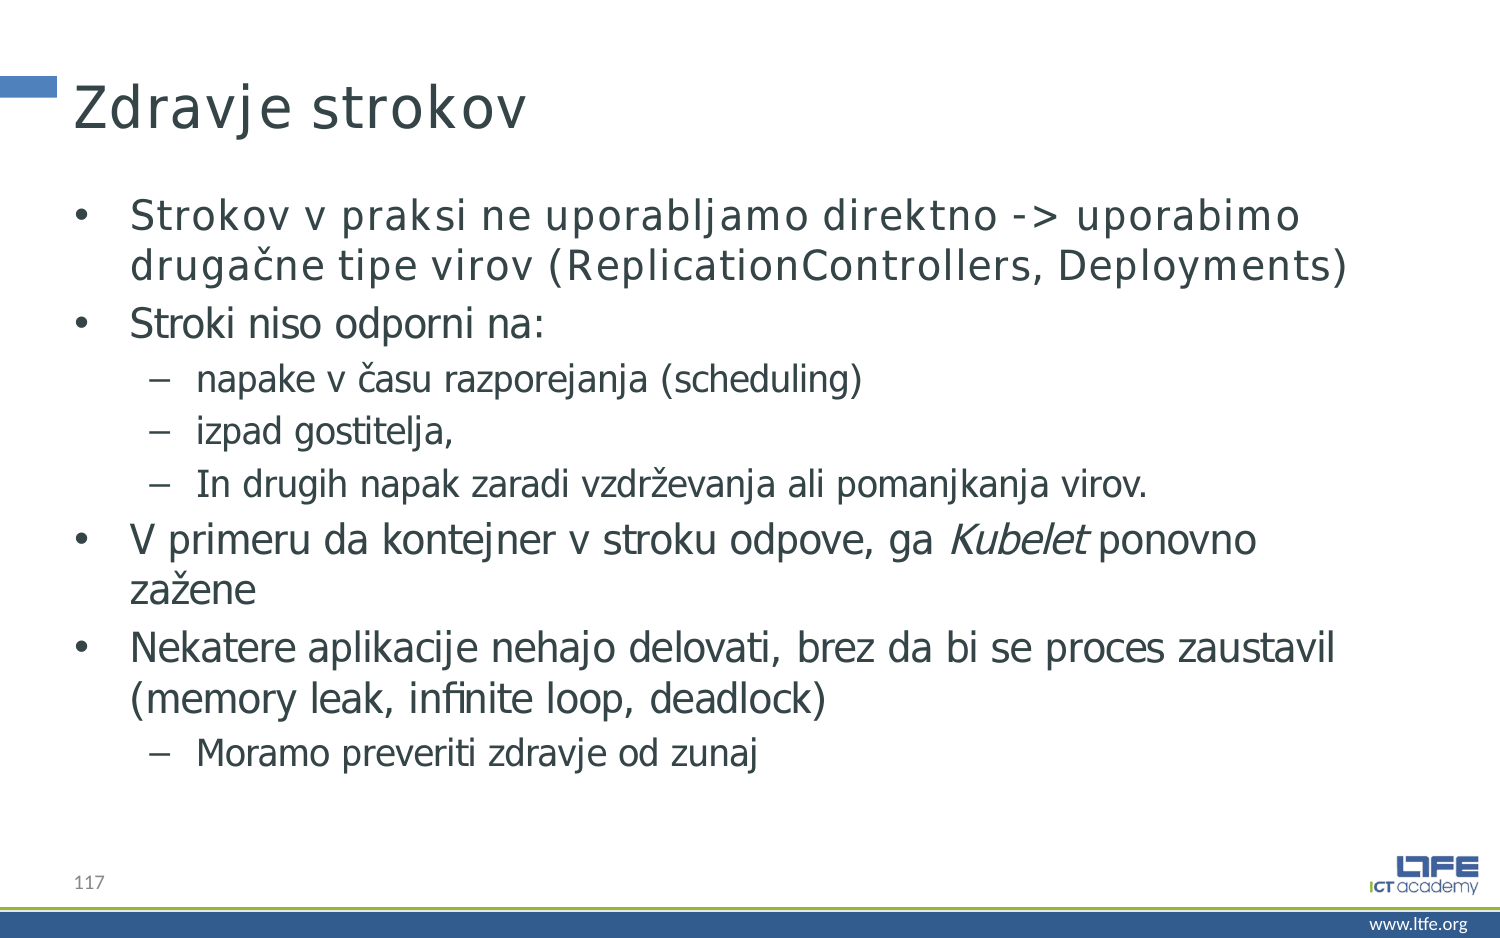

# Zdravje strokov
Strokov v praksi ne uporabljamo direktno -> uporabimo drugačne tipe virov (ReplicationControllers, Deployments)
Stroki niso odporni na:
napake v času razporejanja (scheduling)
izpad gostitelja,
In drugih napak zaradi vzdrževanja ali pomanjkanja virov.
V primeru da kontejner v stroku odpove, ga Kubelet ponovno zažene
Nekatere aplikacije nehajo delovati, brez da bi se proces zaustavil (memory leak, infinite loop, deadlock)
Moramo preveriti zdravje od zunaj
117